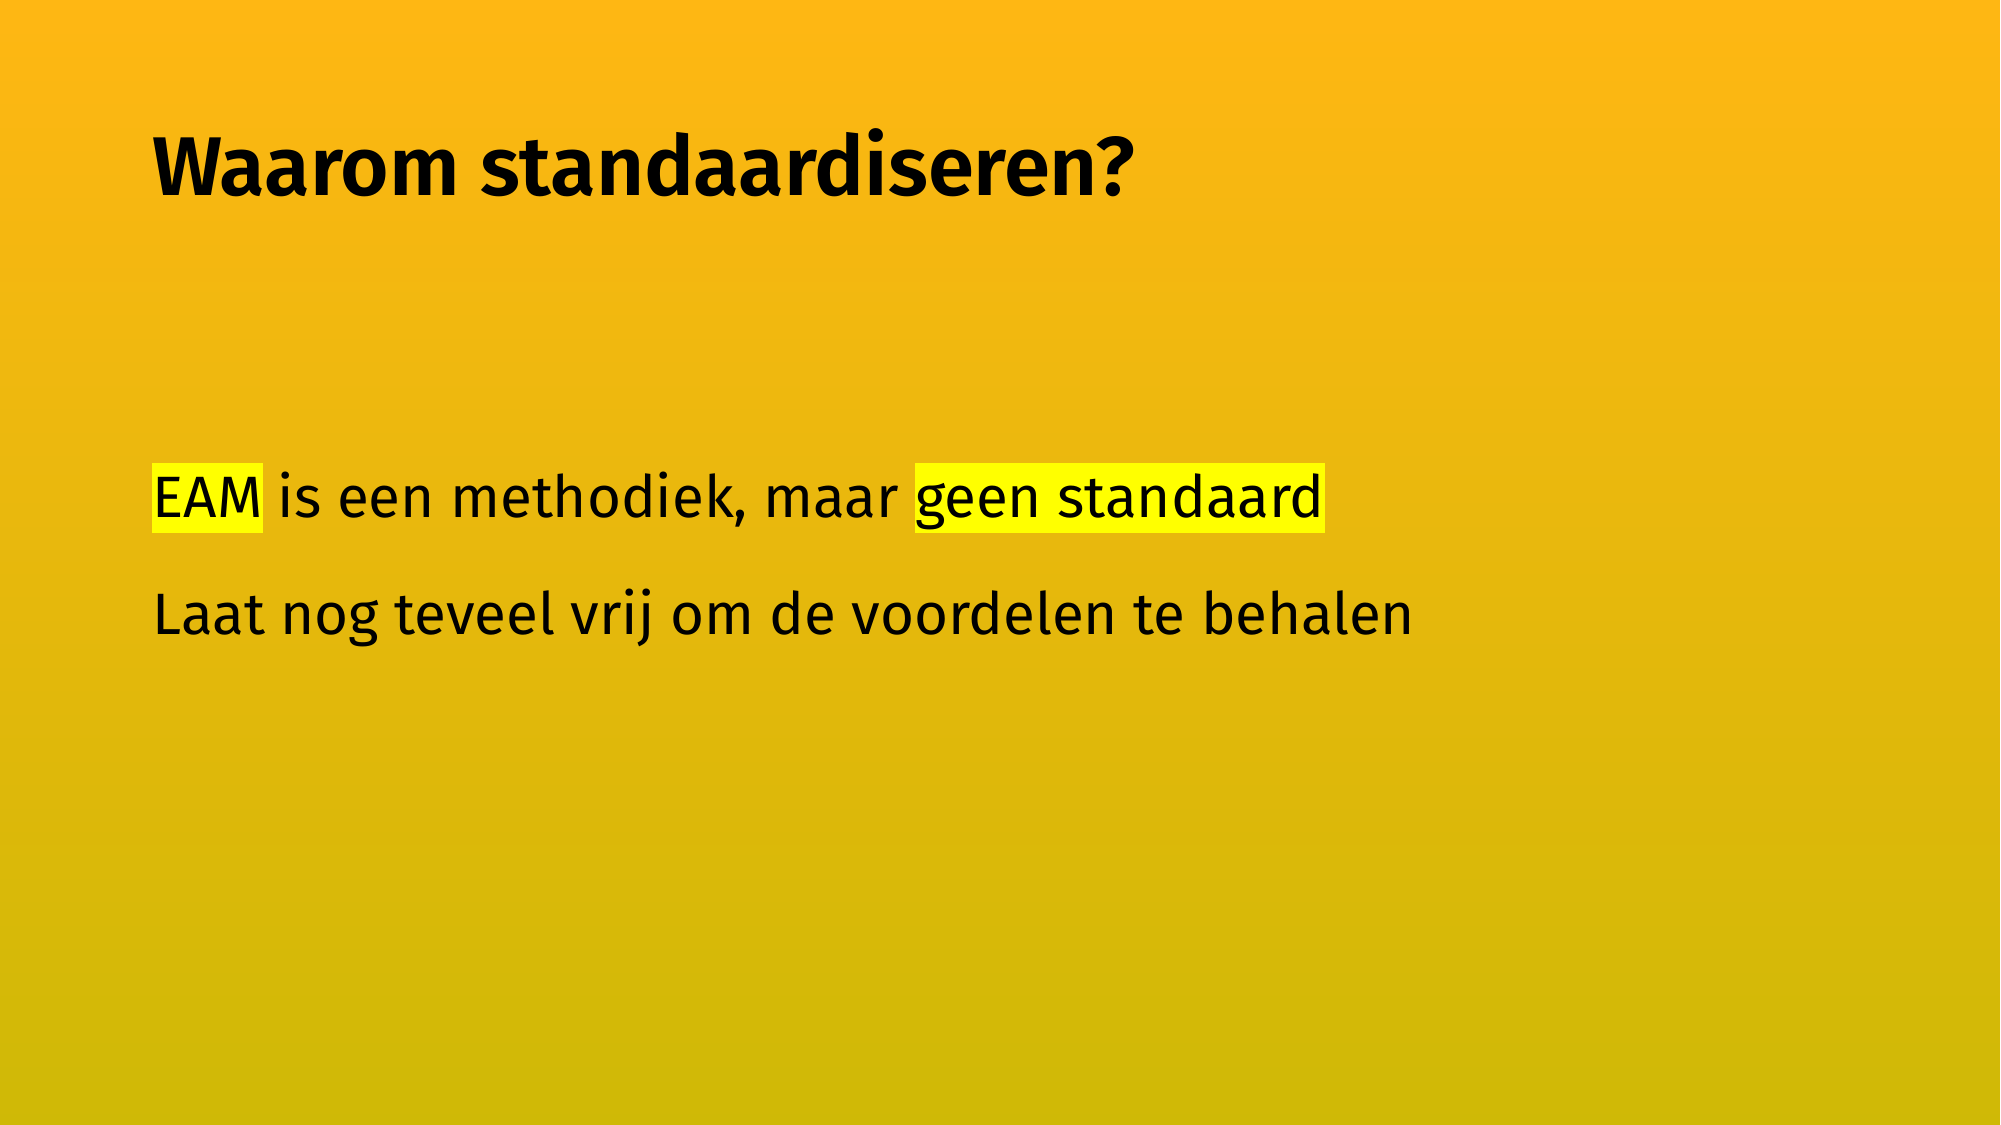

# Waarom standaardiseren?
EAM is een methodiek, maar geen standaard
Laat nog teveel vrij om de voordelen te behalen